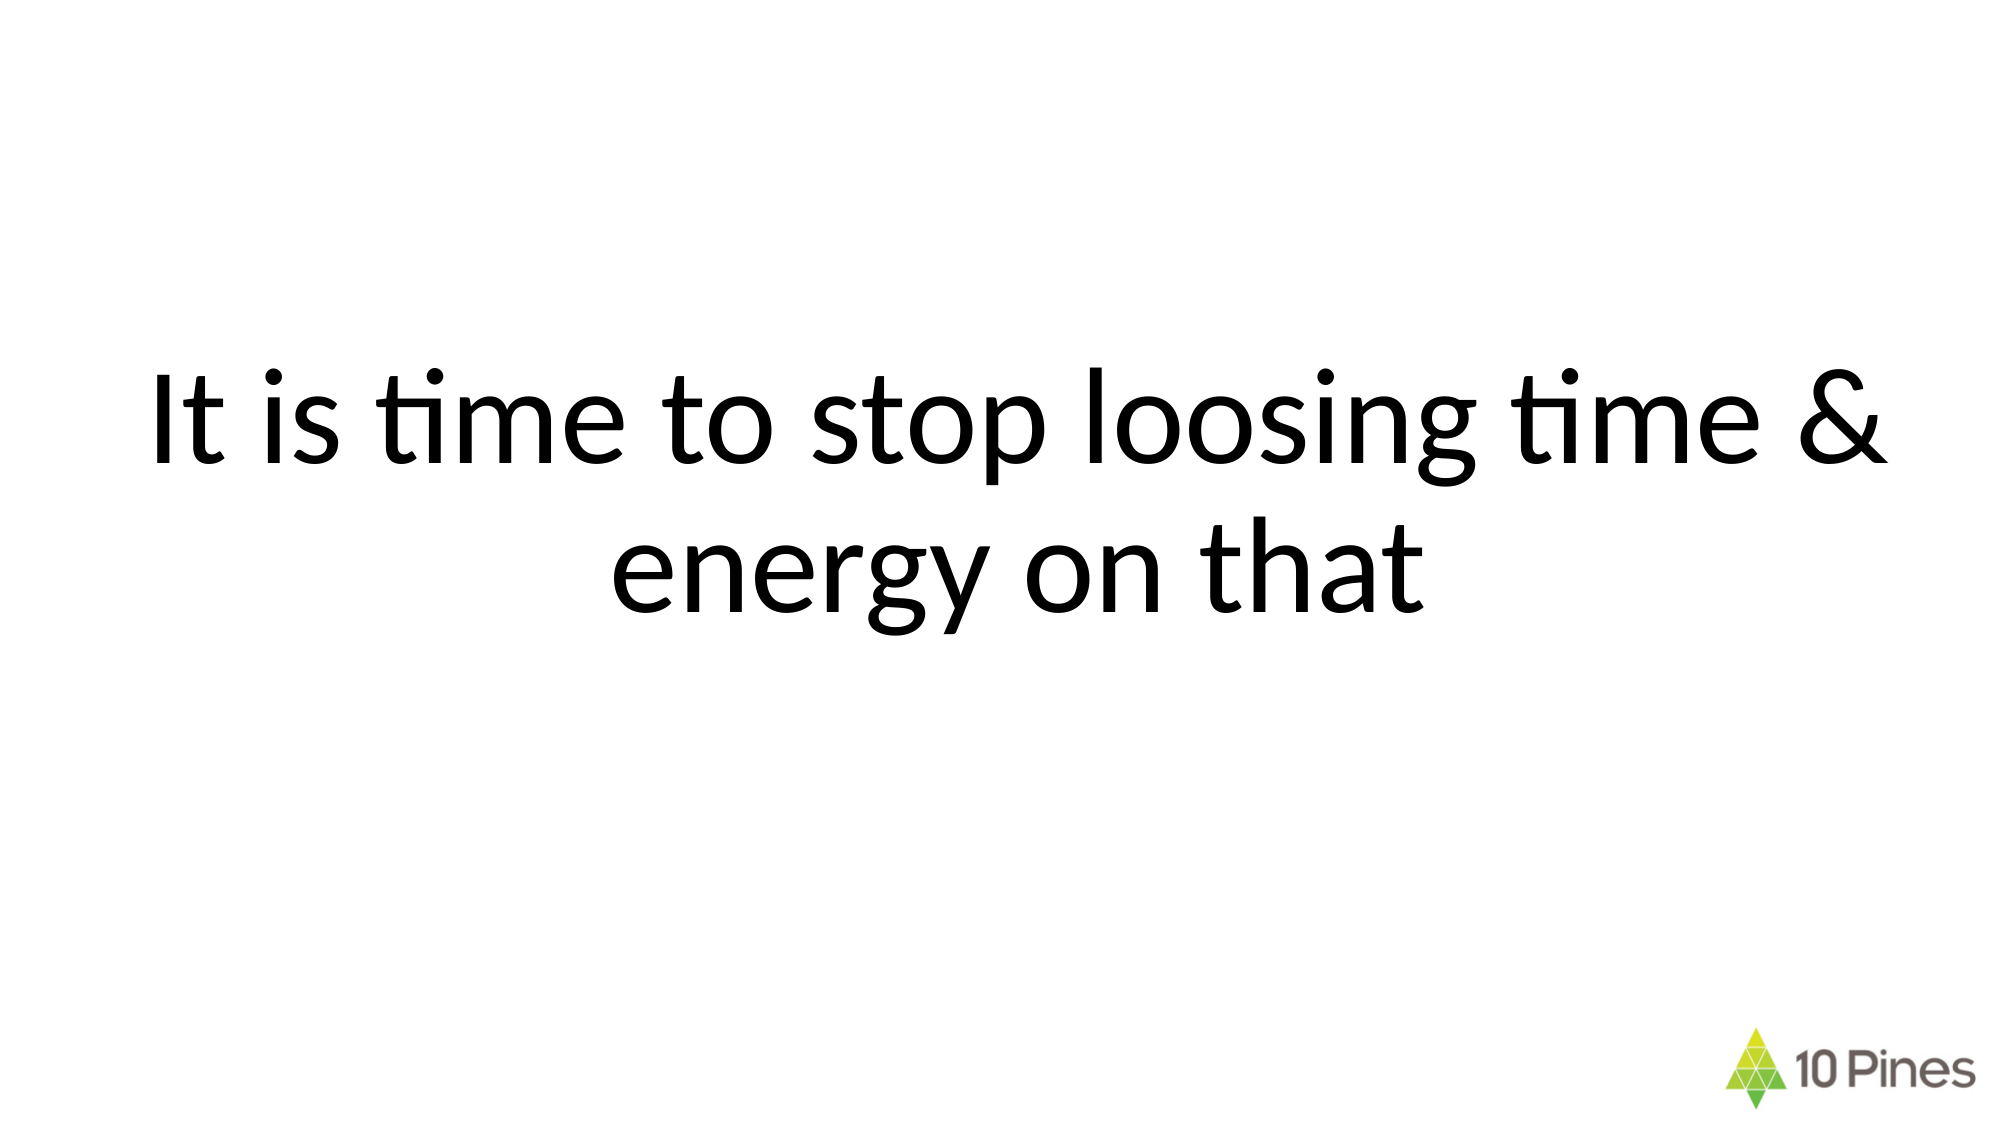

# It is time to stop loosing time & energy on that